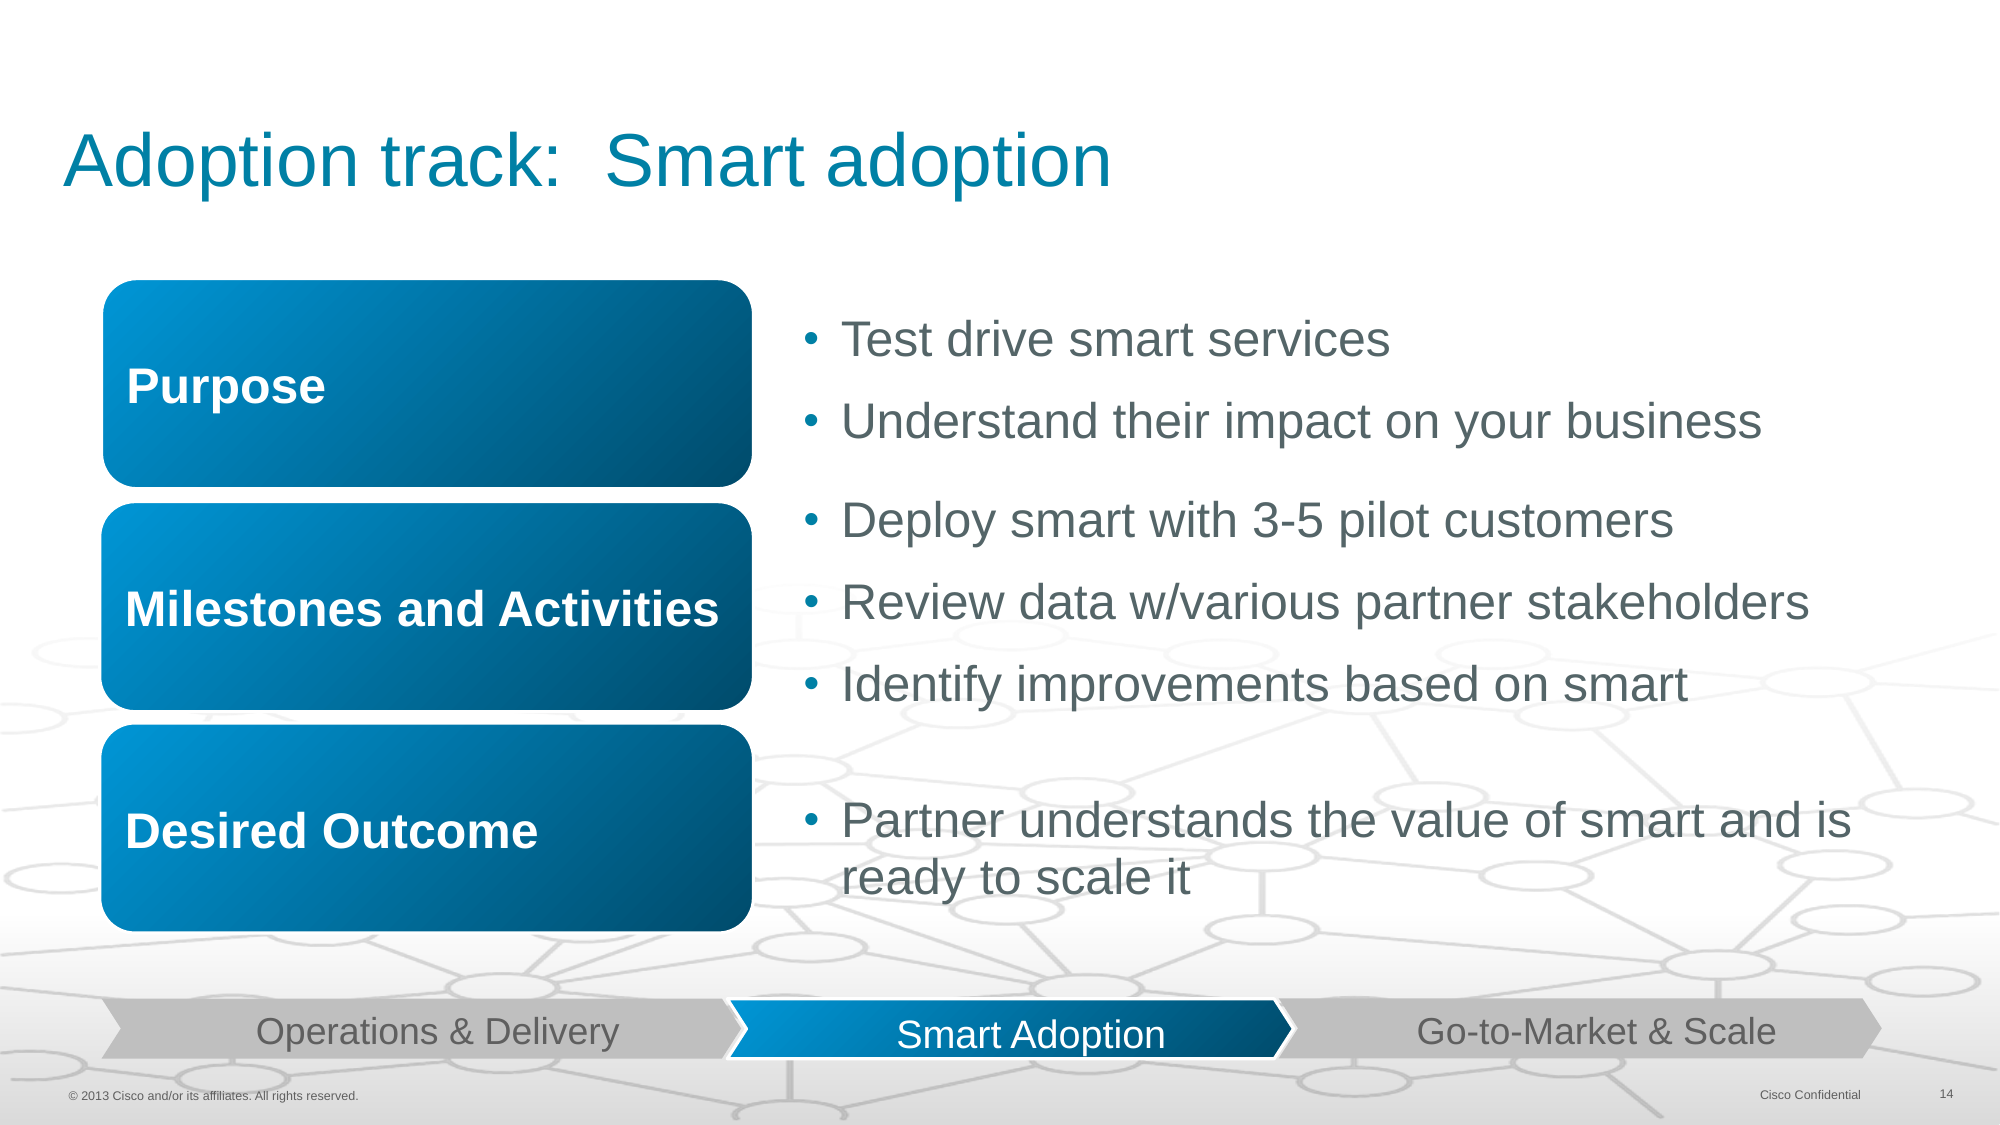

# Adoption track:  Smart adoption
Purpose
Test drive smart services
Understand their impact on your business
Deploy smart with 3-5 pilot customers
Review data w/various partner stakeholders
Identify improvements based on smart
Milestones and Activities
Desired Outcome
Partner understands the value of smart and is ready to scale it
   Go-to-Market & Scale
   Operations & Delivery
   Smart Adoption